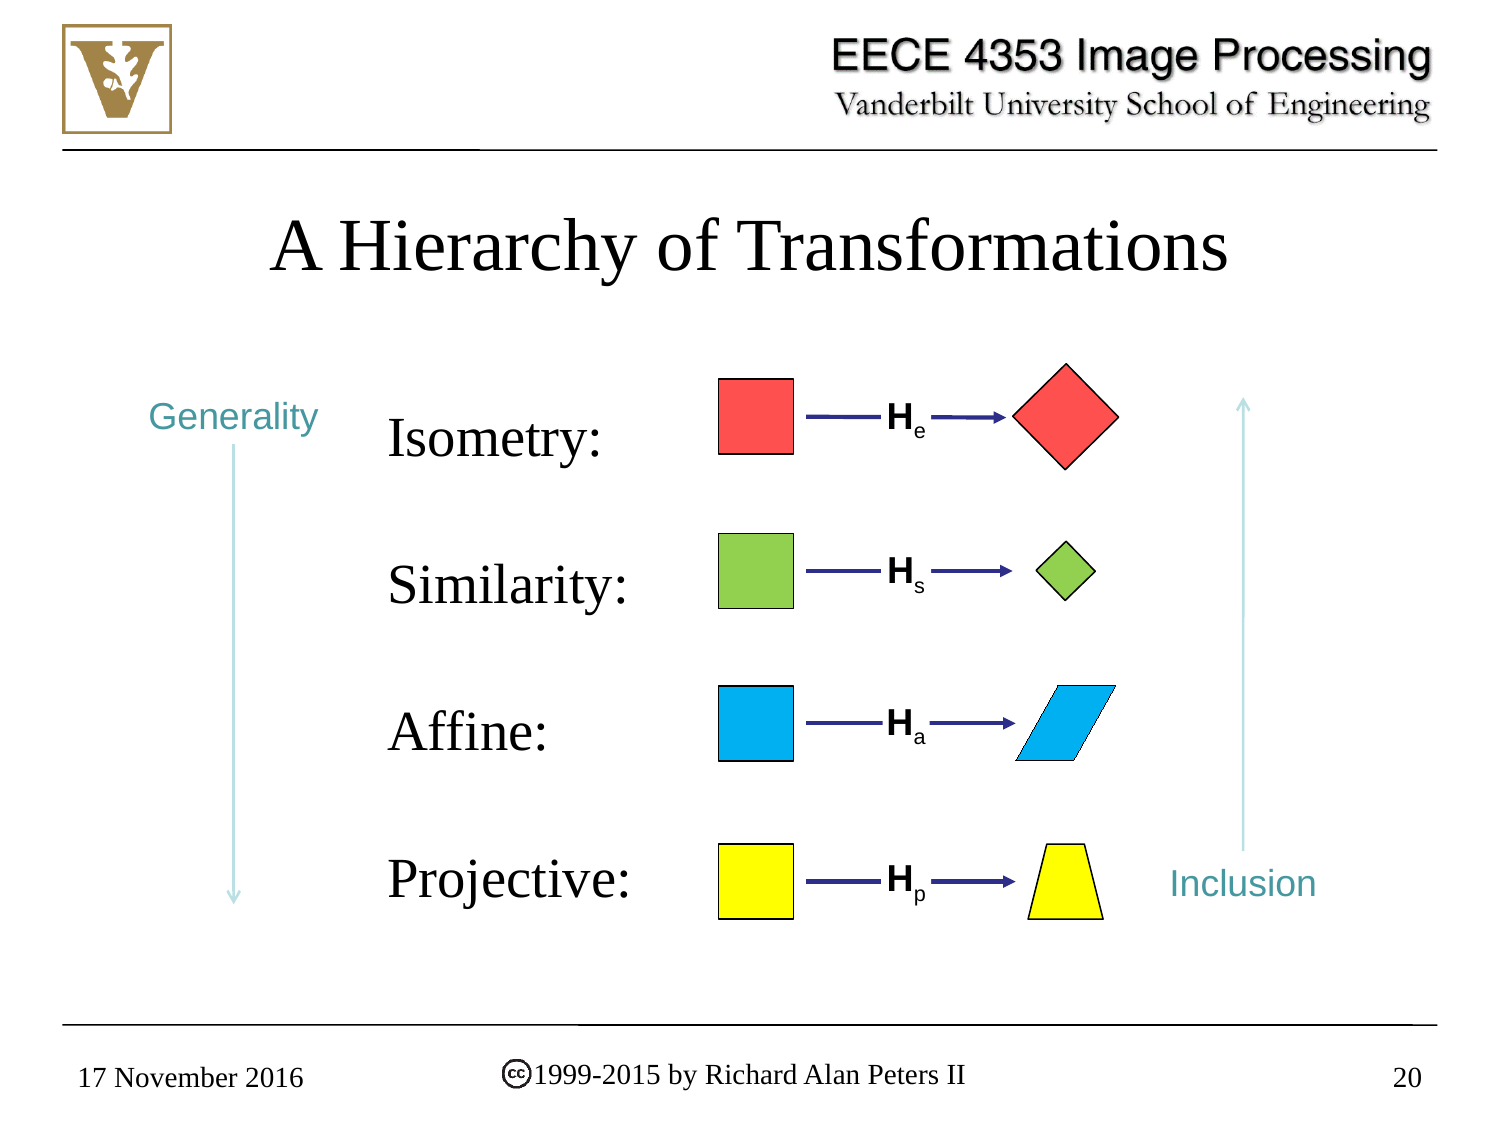

# A Hierarchy of Transformations
Isometry:
Similarity:
Affine:
Projective:

He

Hs

Ha

Hp
Generality
Inclusion
1999-2015 by Richard Alan Peters II
17 November 2016
20